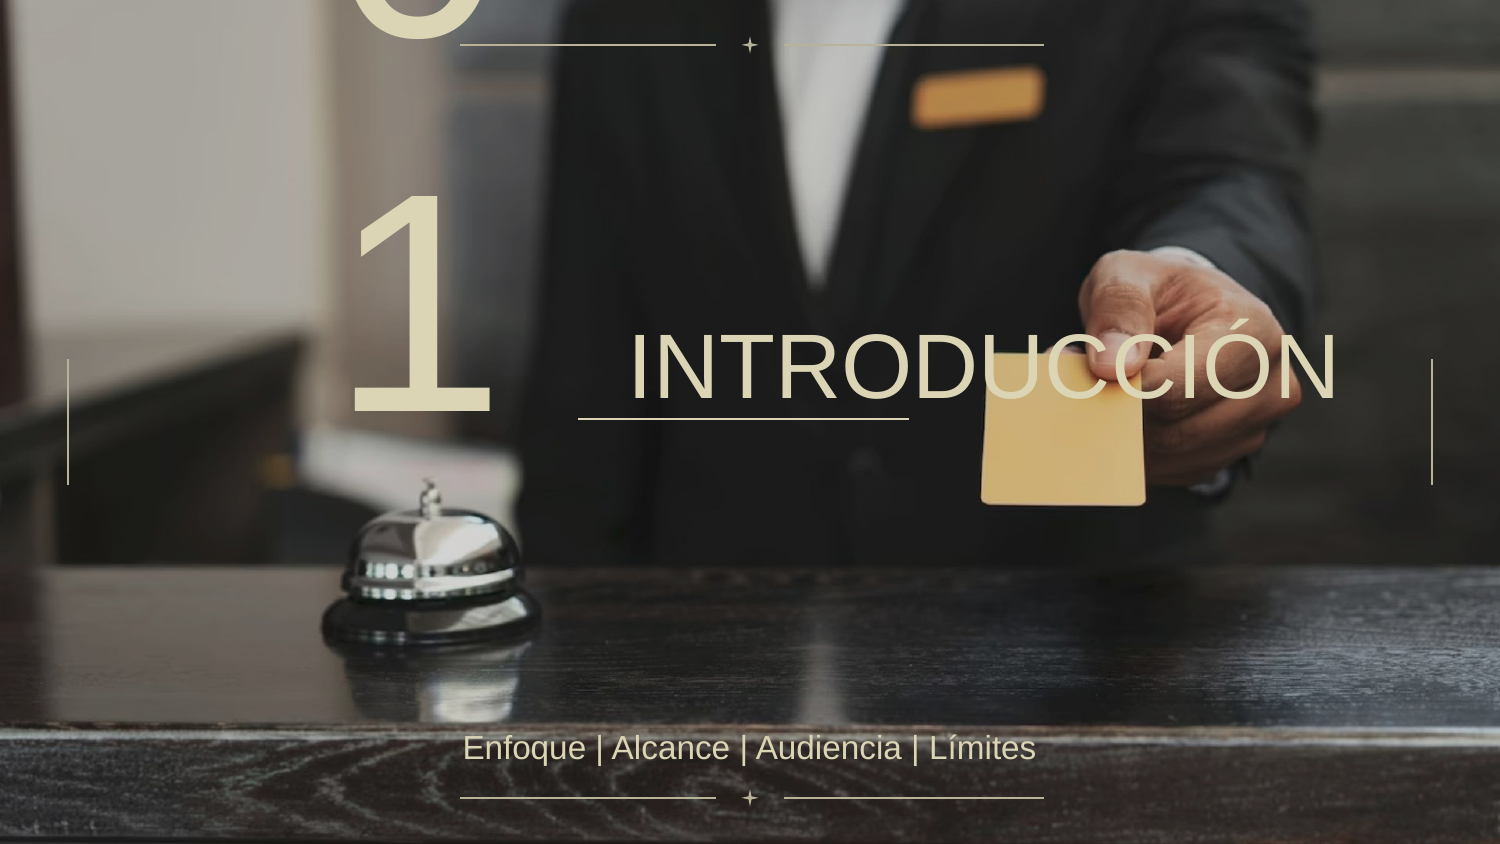

01
# INTRODUCCIÓN
Enfoque | Alcance | Audiencia | Límites